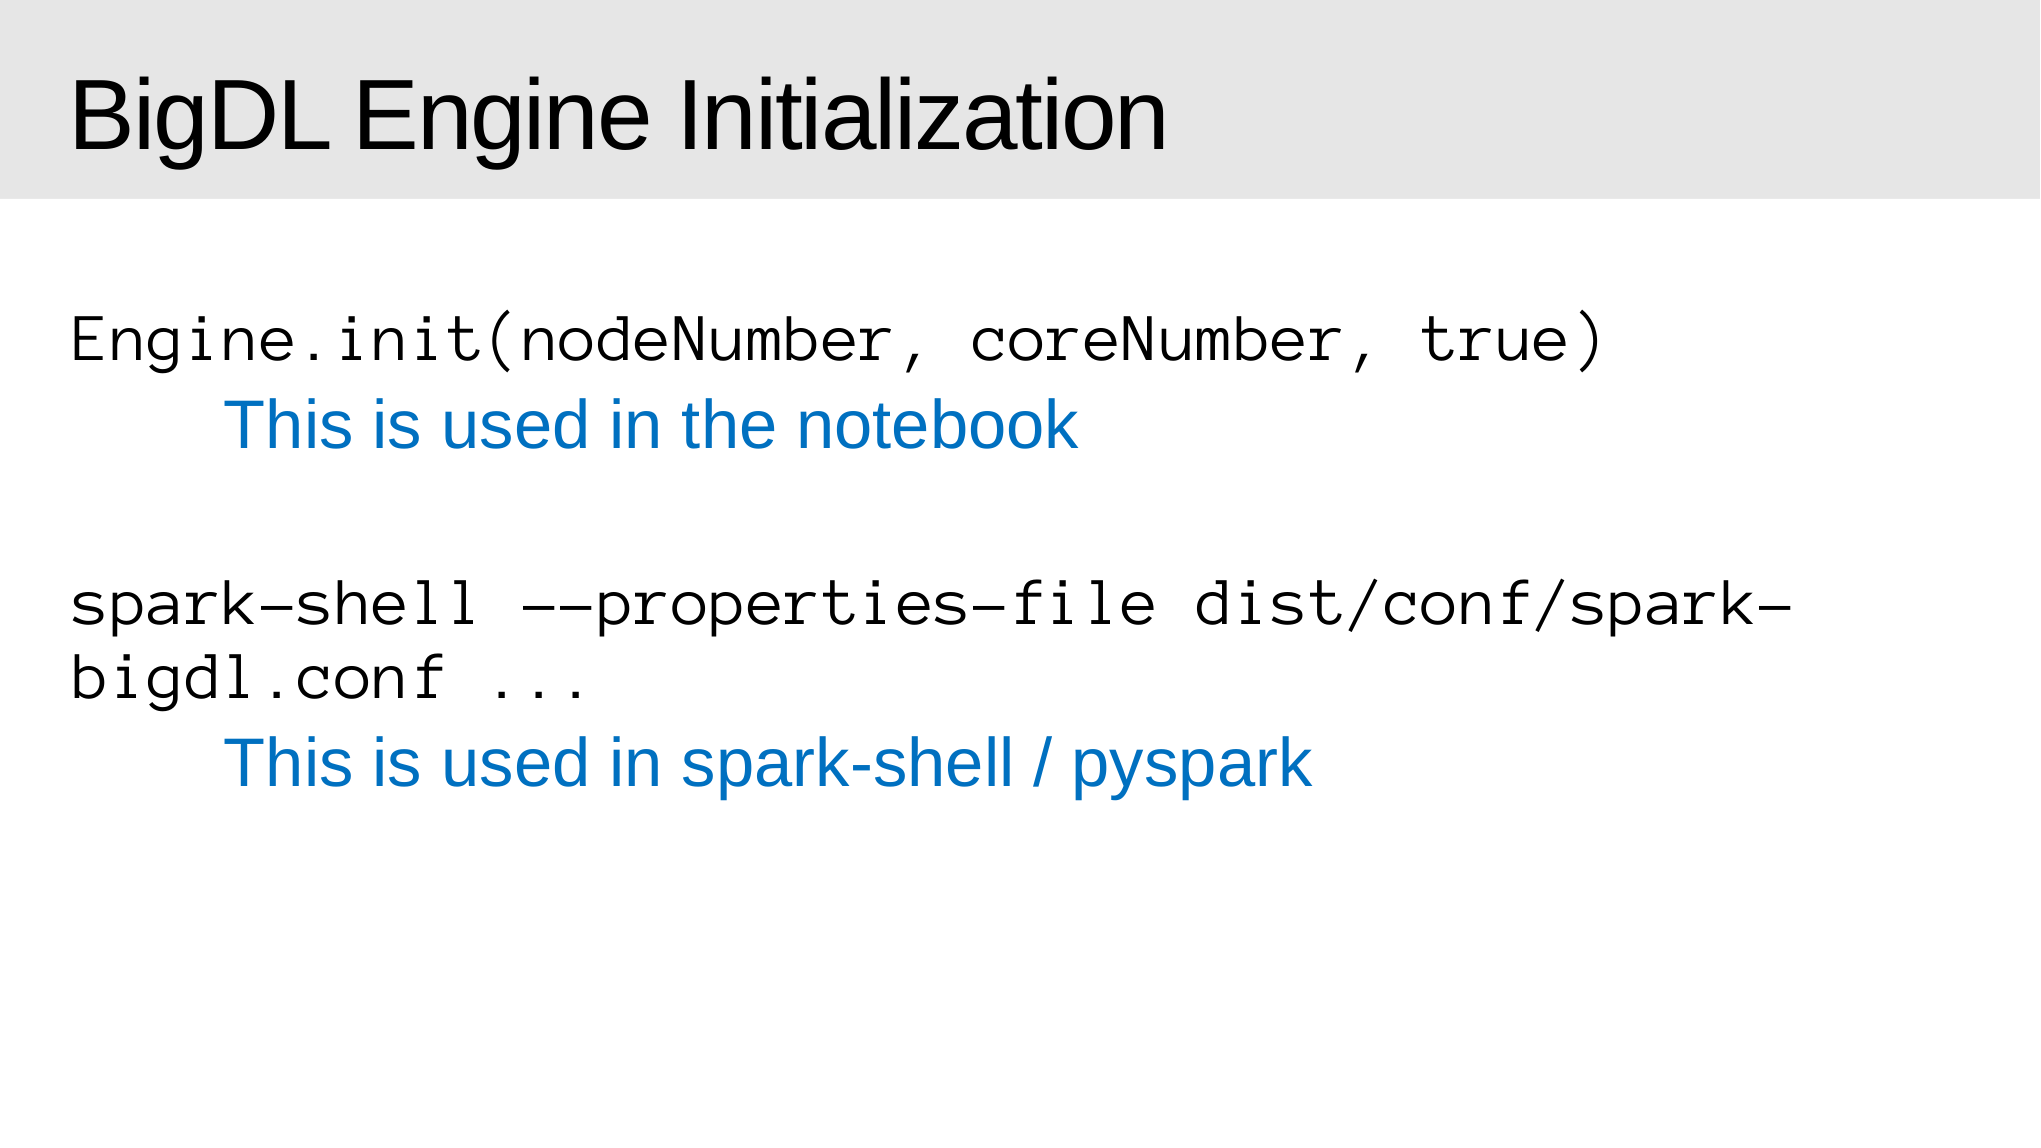

# BigDL Engine Initialization
Engine.init(nodeNumber, coreNumber, true)
	This is used in the notebook

spark-shell --properties-file dist/conf/spark-bigdl.conf ...
	This is used in spark-shell / pyspark